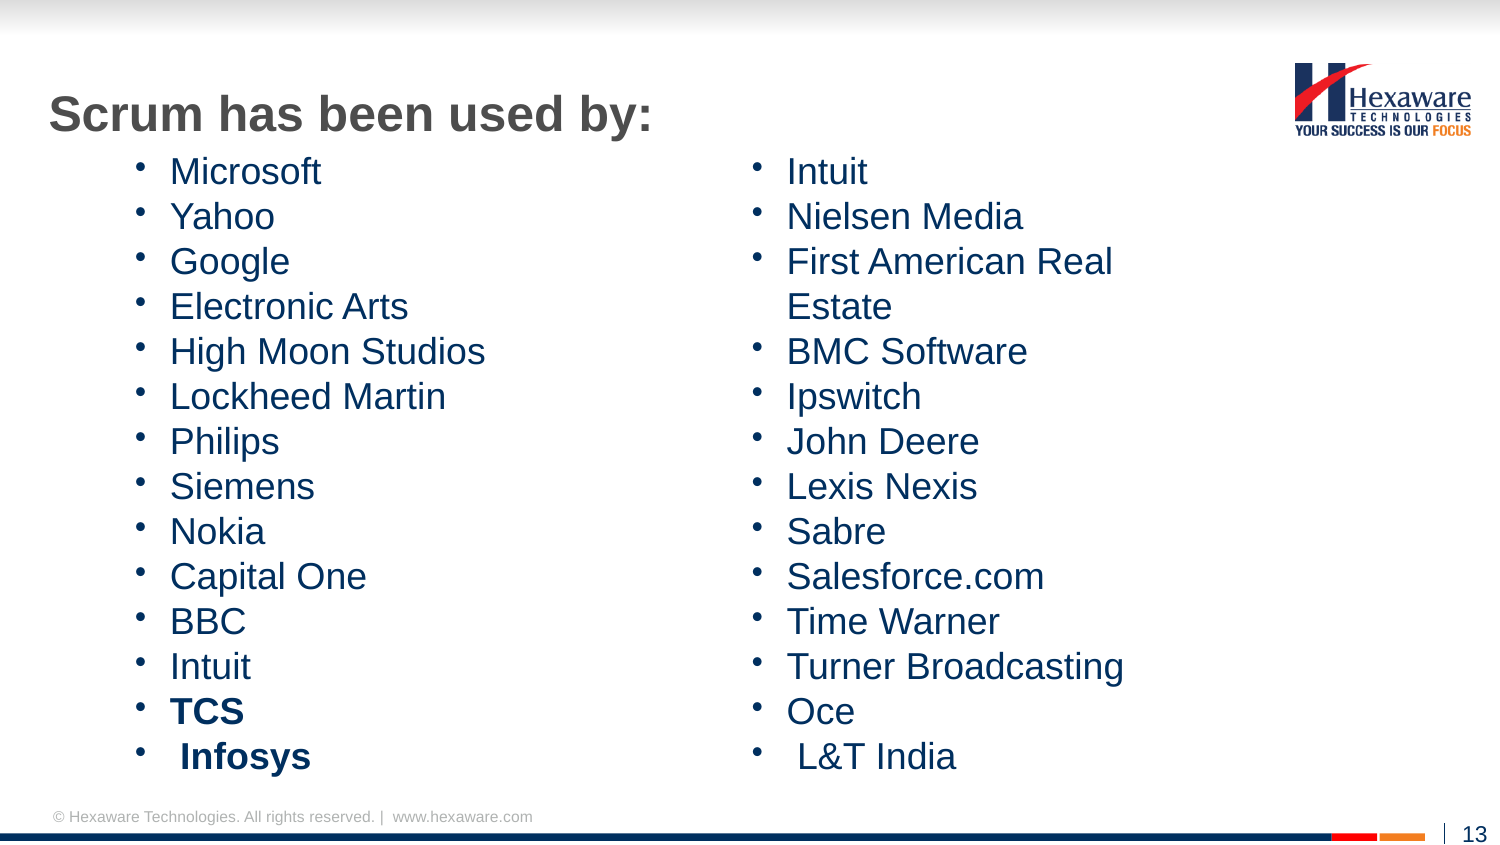

# Scrum has been used by:
Intuit
Nielsen Media
First American Real Estate
BMC Software
Ipswitch
John Deere
Lexis Nexis
Sabre
Salesforce.com
Time Warner
Turner Broadcasting
Oce
 L&T India
Microsoft
Yahoo
Google
Electronic Arts
High Moon Studios
Lockheed Martin
Philips
Siemens
Nokia
Capital One
BBC
Intuit
TCS
 Infosys